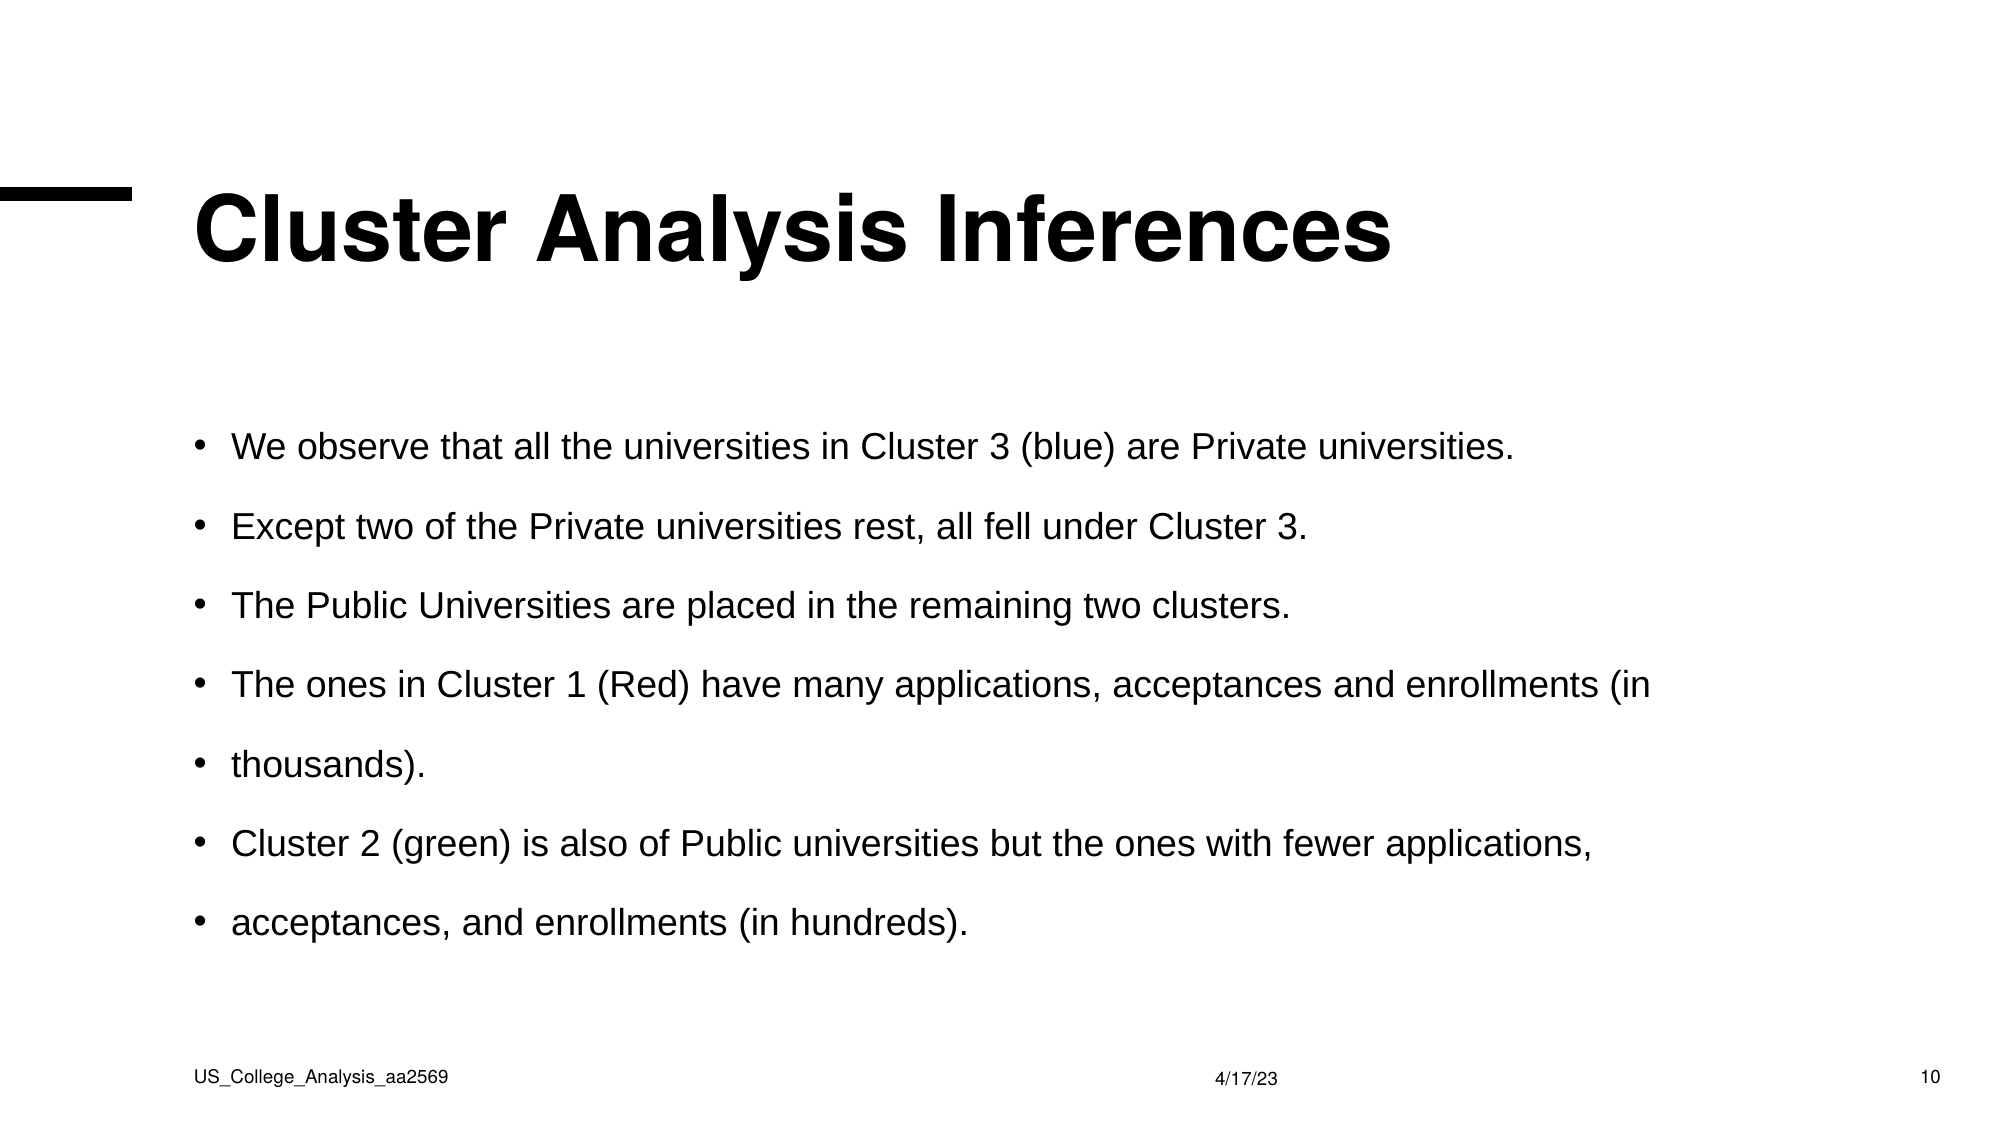

# Cluster Analysis Inferences
We observe that all the universities in Cluster 3 (blue) are Private universities.
Except two of the Private universities rest, all fell under Cluster 3.
The Public Universities are placed in the remaining two clusters.
The ones in Cluster 1 (Red) have many applications, acceptances and enrollments (in
thousands).
Cluster 2 (green) is also of Public universities but the ones with fewer applications,
acceptances, and enrollments (in hundreds).

US_College_Analysis_aa2569
4/17/23
10